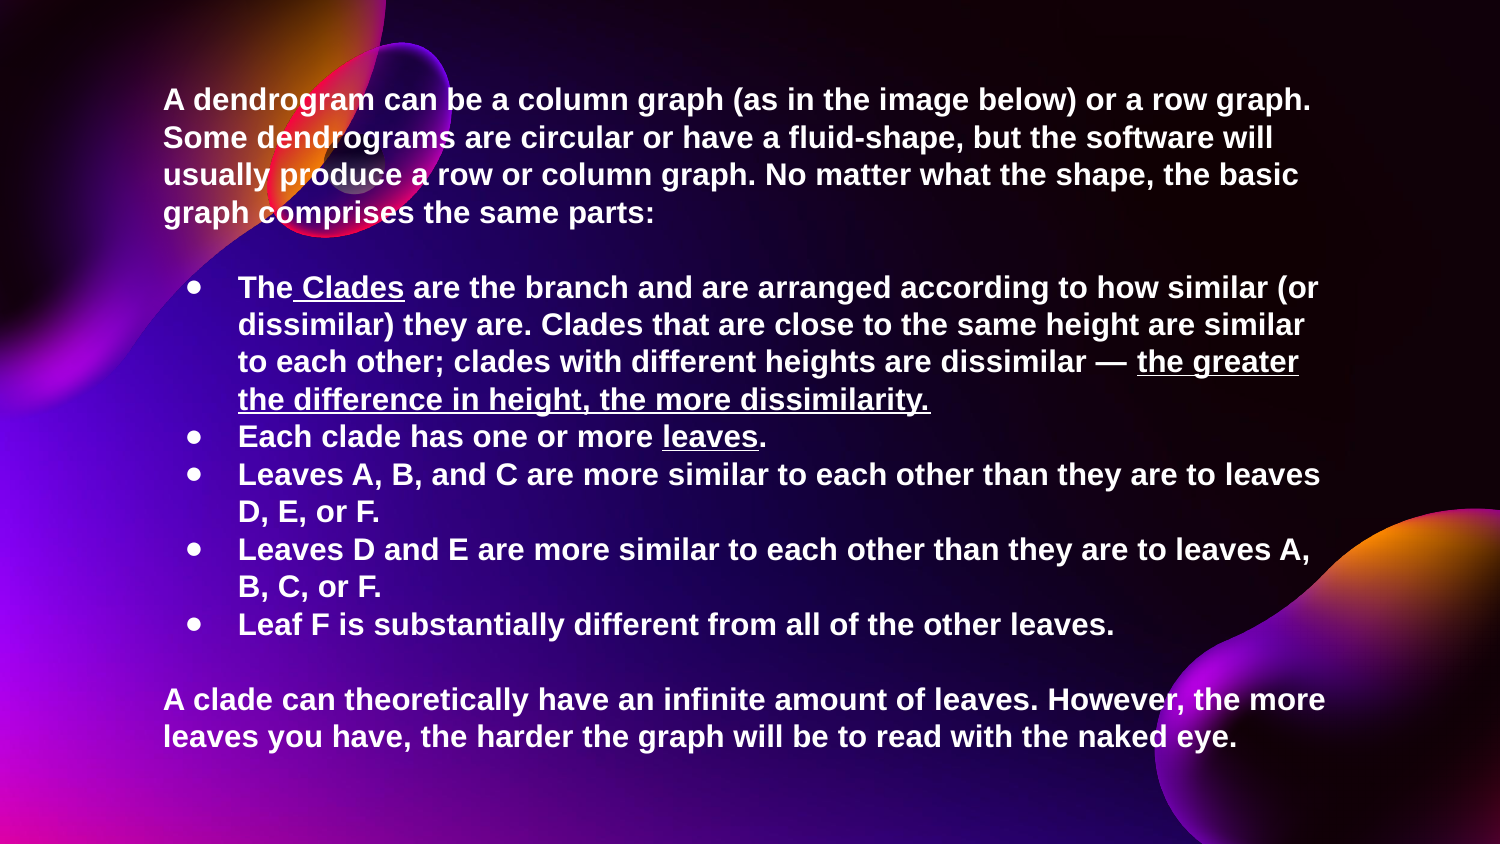

A dendrogram can be a column graph (as in the image below) or a row graph. Some dendrograms are circular or have a fluid-shape, but the software will usually produce a row or column graph. No matter what the shape, the basic graph comprises the same parts:

The Clades are the branch and are arranged according to how similar (or dissimilar) they are. Clades that are close to the same height are similar to each other; clades with different heights are dissimilar — the greater the difference in height, the more dissimilarity.
Each clade has one or more leaves.
Leaves A, B, and C are more similar to each other than they are to leaves D, E, or F.
Leaves D and E are more similar to each other than they are to leaves A, B, C, or F.
Leaf F is substantially different from all of the other leaves.

A clade can theoretically have an infinite amount of leaves. However, the more leaves you have, the harder the graph will be to read with the naked eye.